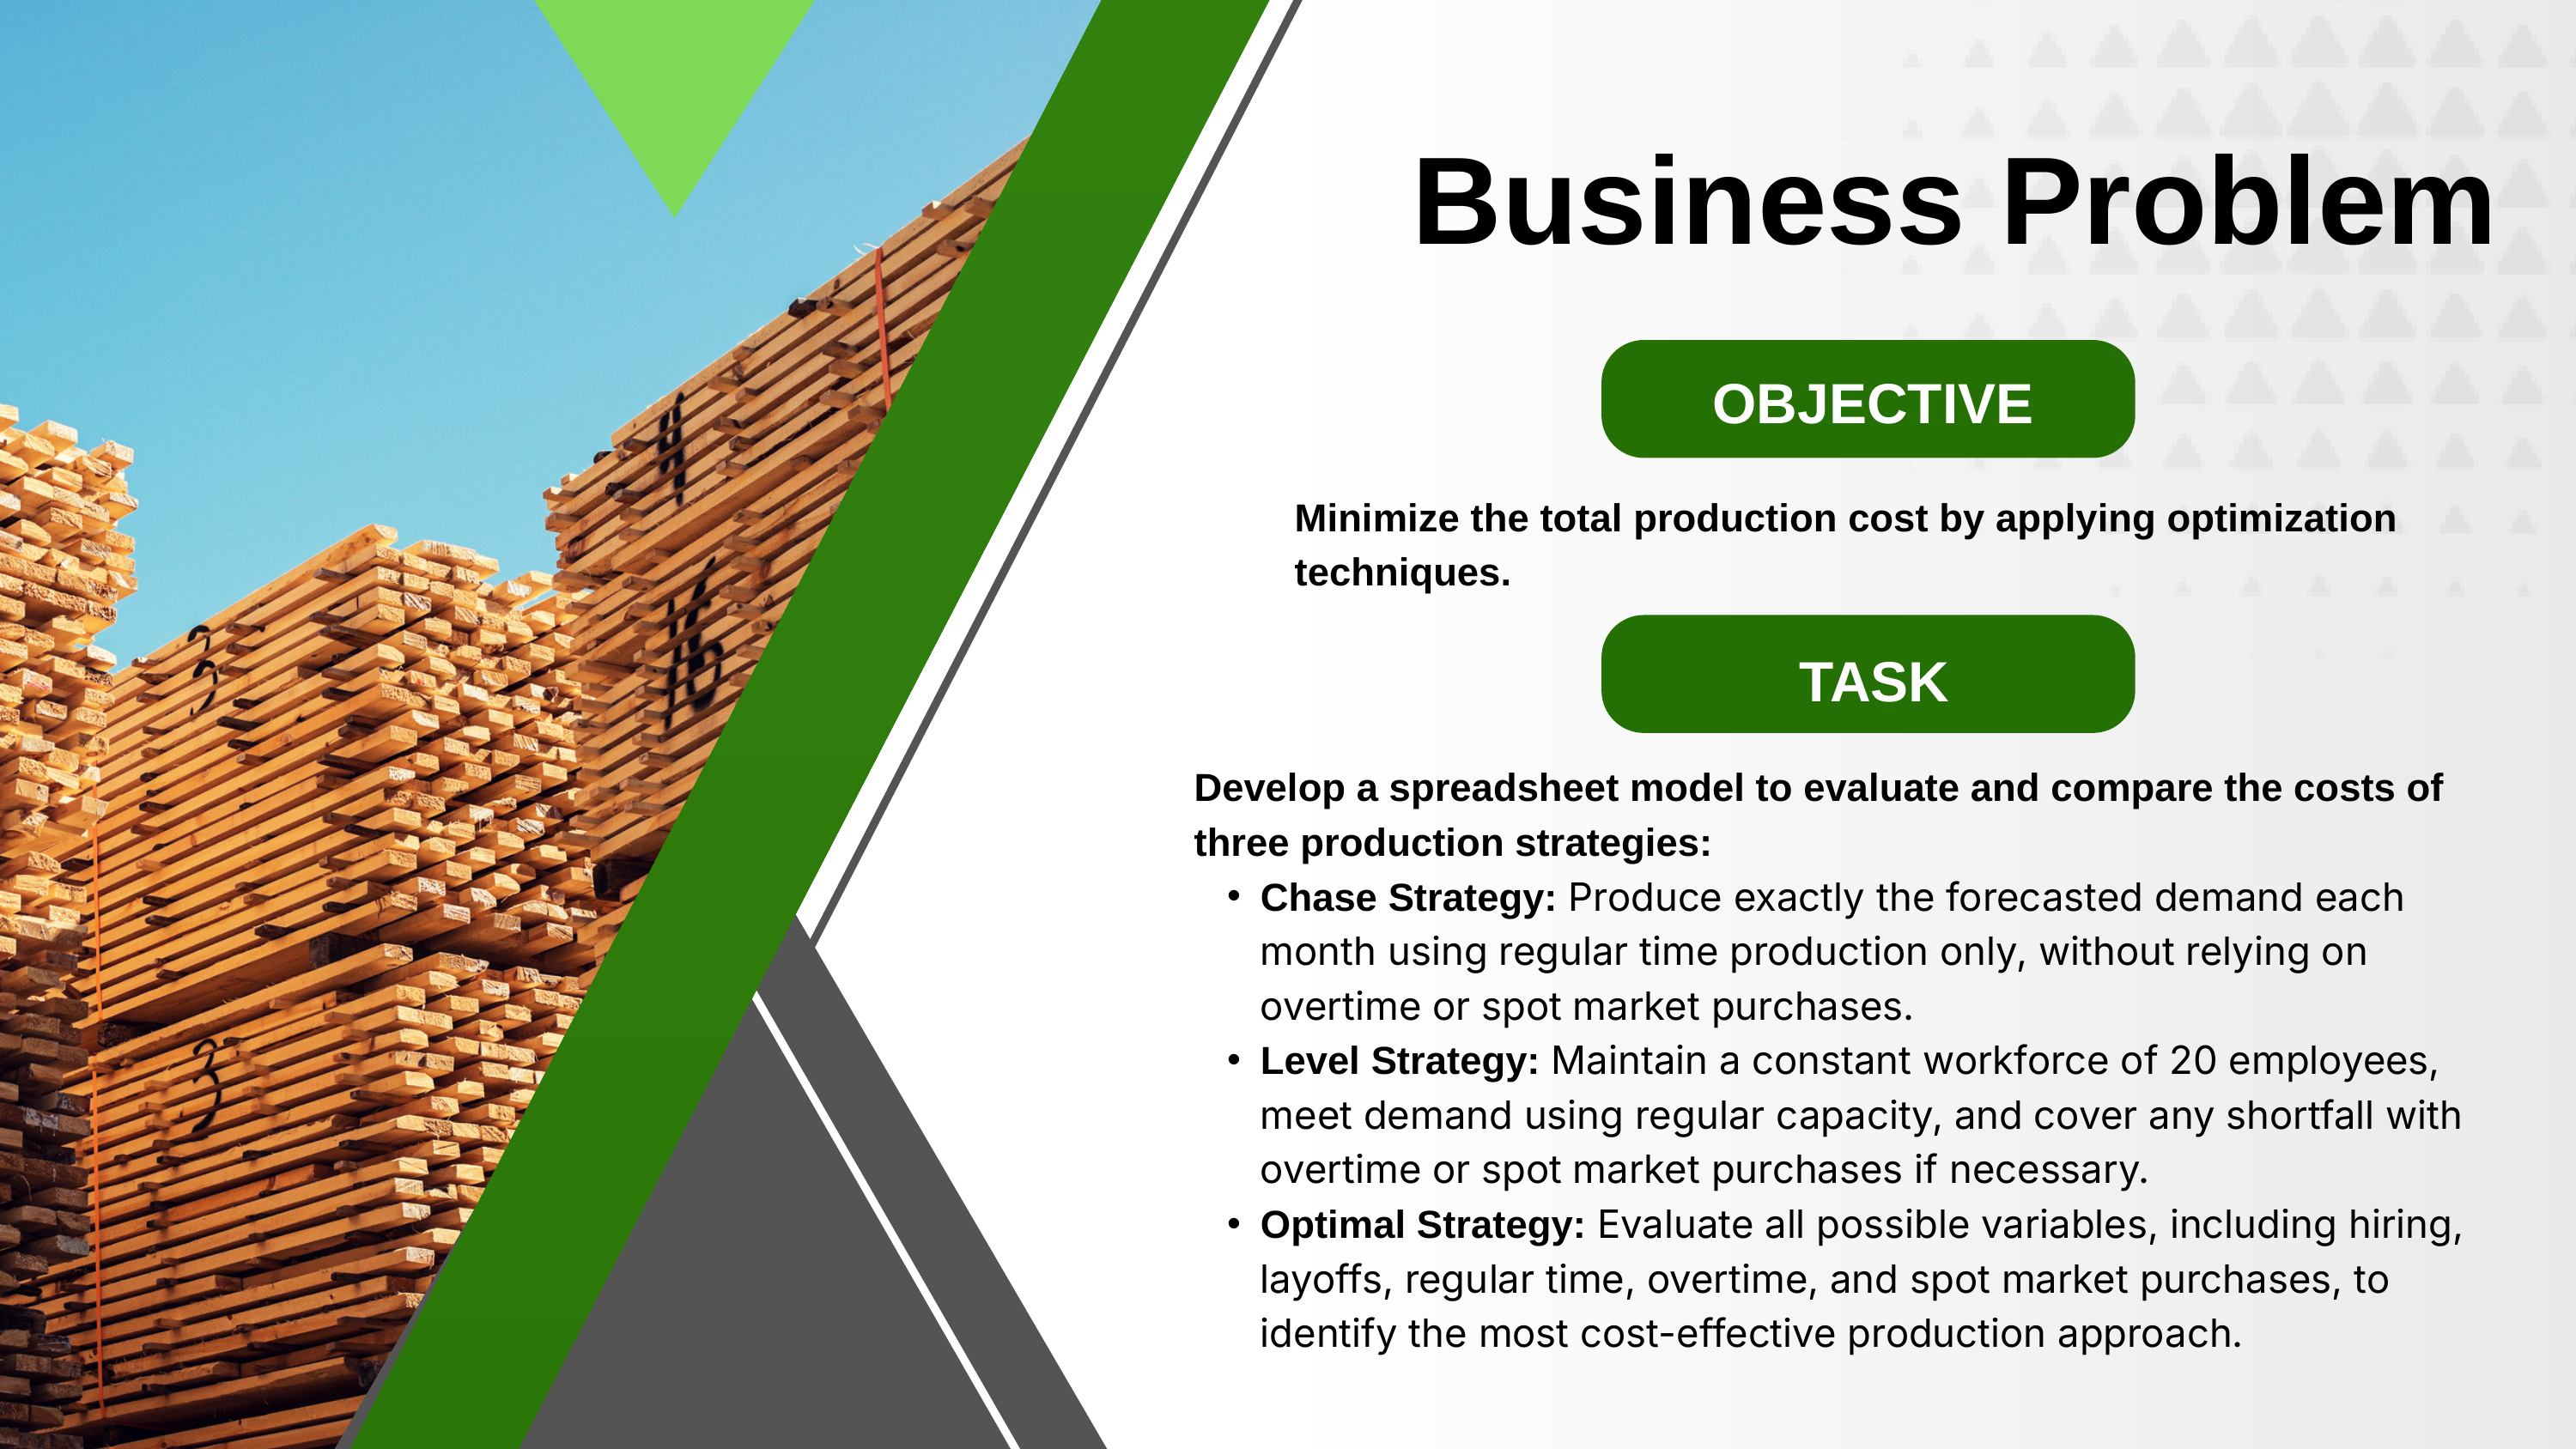

Business Problem

OBJECTIVE
Minimize the total production cost by applying optimization techniques.

TASK
Develop a spreadsheet model to evaluate and compare the costs of three production strategies:
Chase Strategy: Produce exactly the forecasted demand each month using regular time production only, without relying on overtime or spot market purchases.
Level Strategy: Maintain a constant workforce of 20 employees, meet demand using regular capacity, and cover any shortfall with overtime or spot market purchases if necessary.
Optimal Strategy: Evaluate all possible variables, including hiring, layoffs, regular time, overtime, and spot market purchases, to identify the most cost-effective production approach.